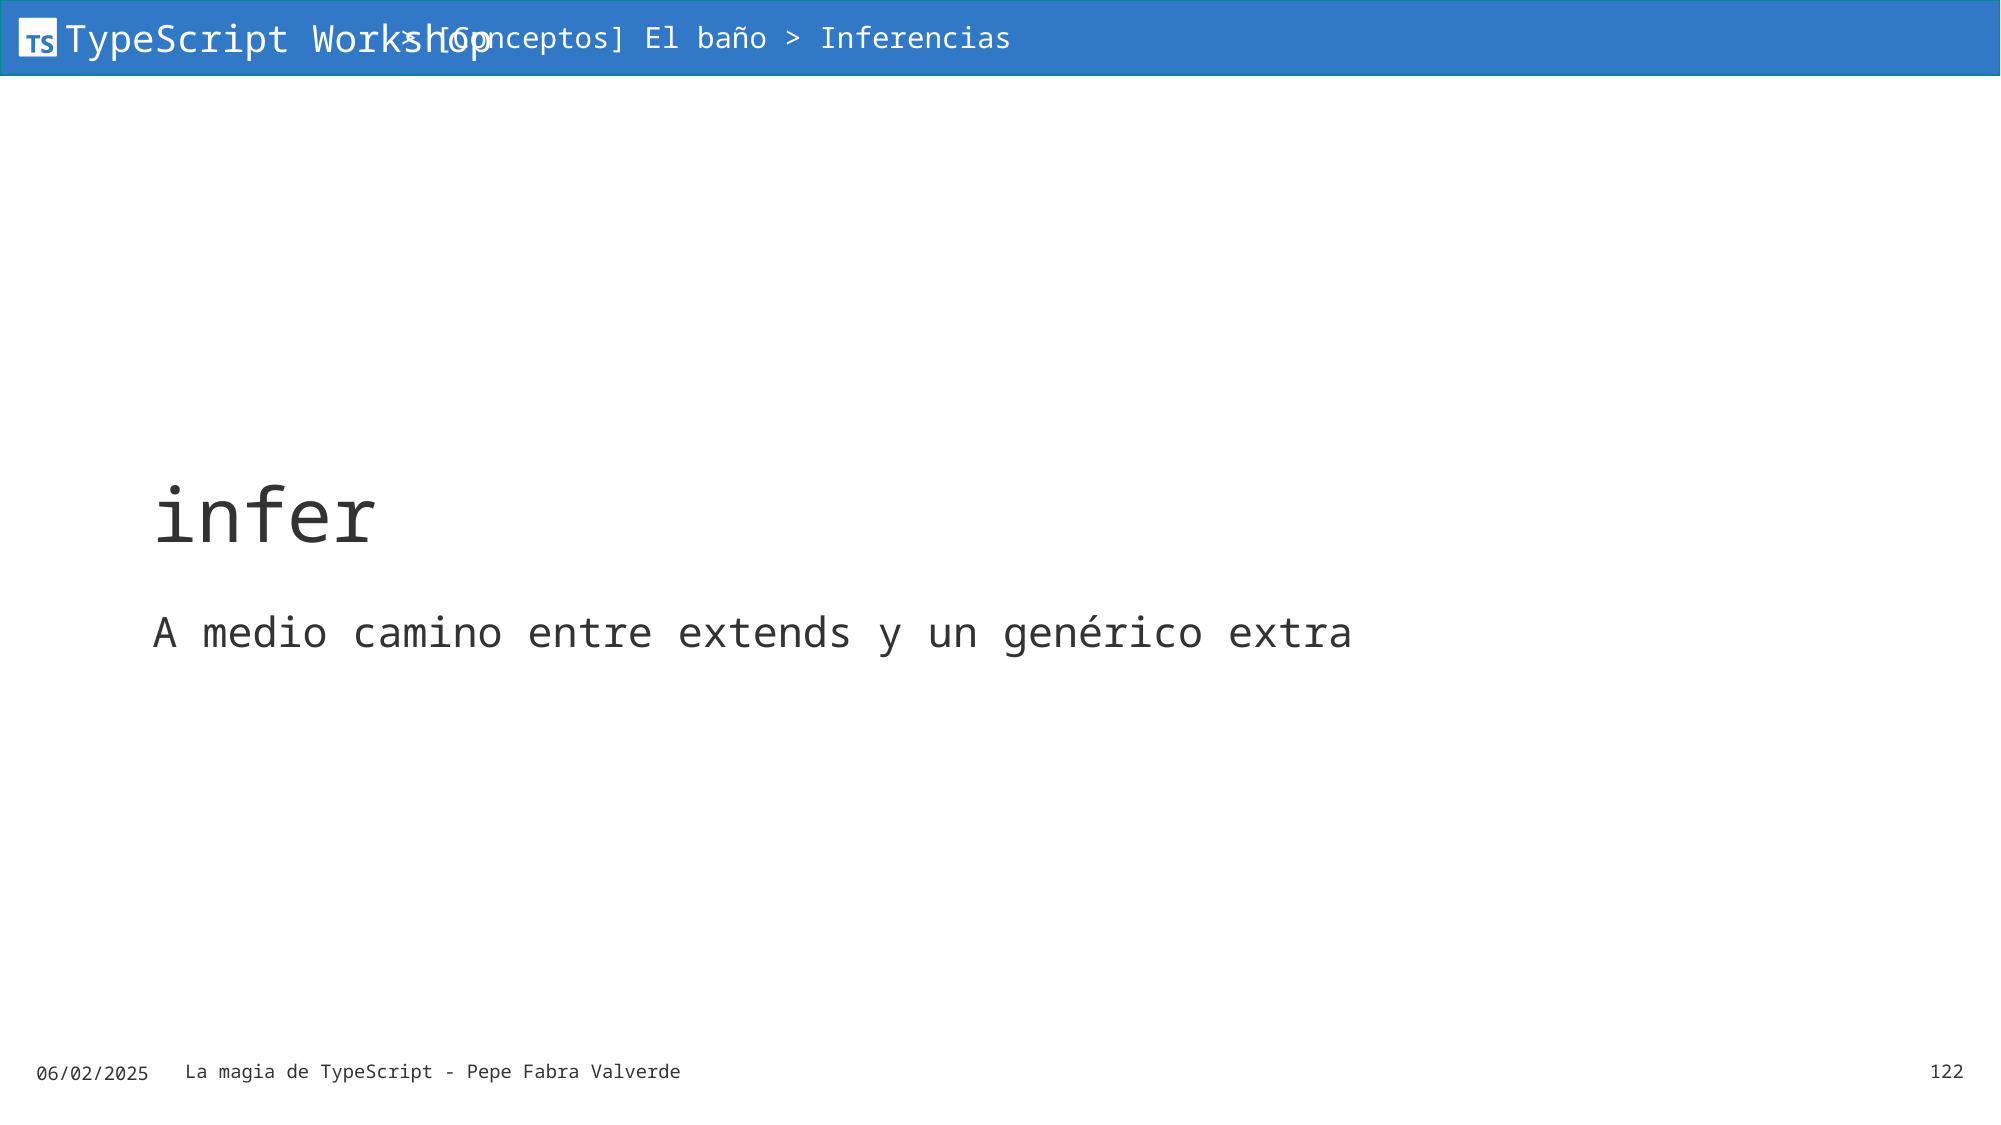

> [Conceptos] El baño > Inferencias
# infer
A medio camino entre extends y un genérico extra
06/02/2025
La magia de TypeScript - Pepe Fabra Valverde
122